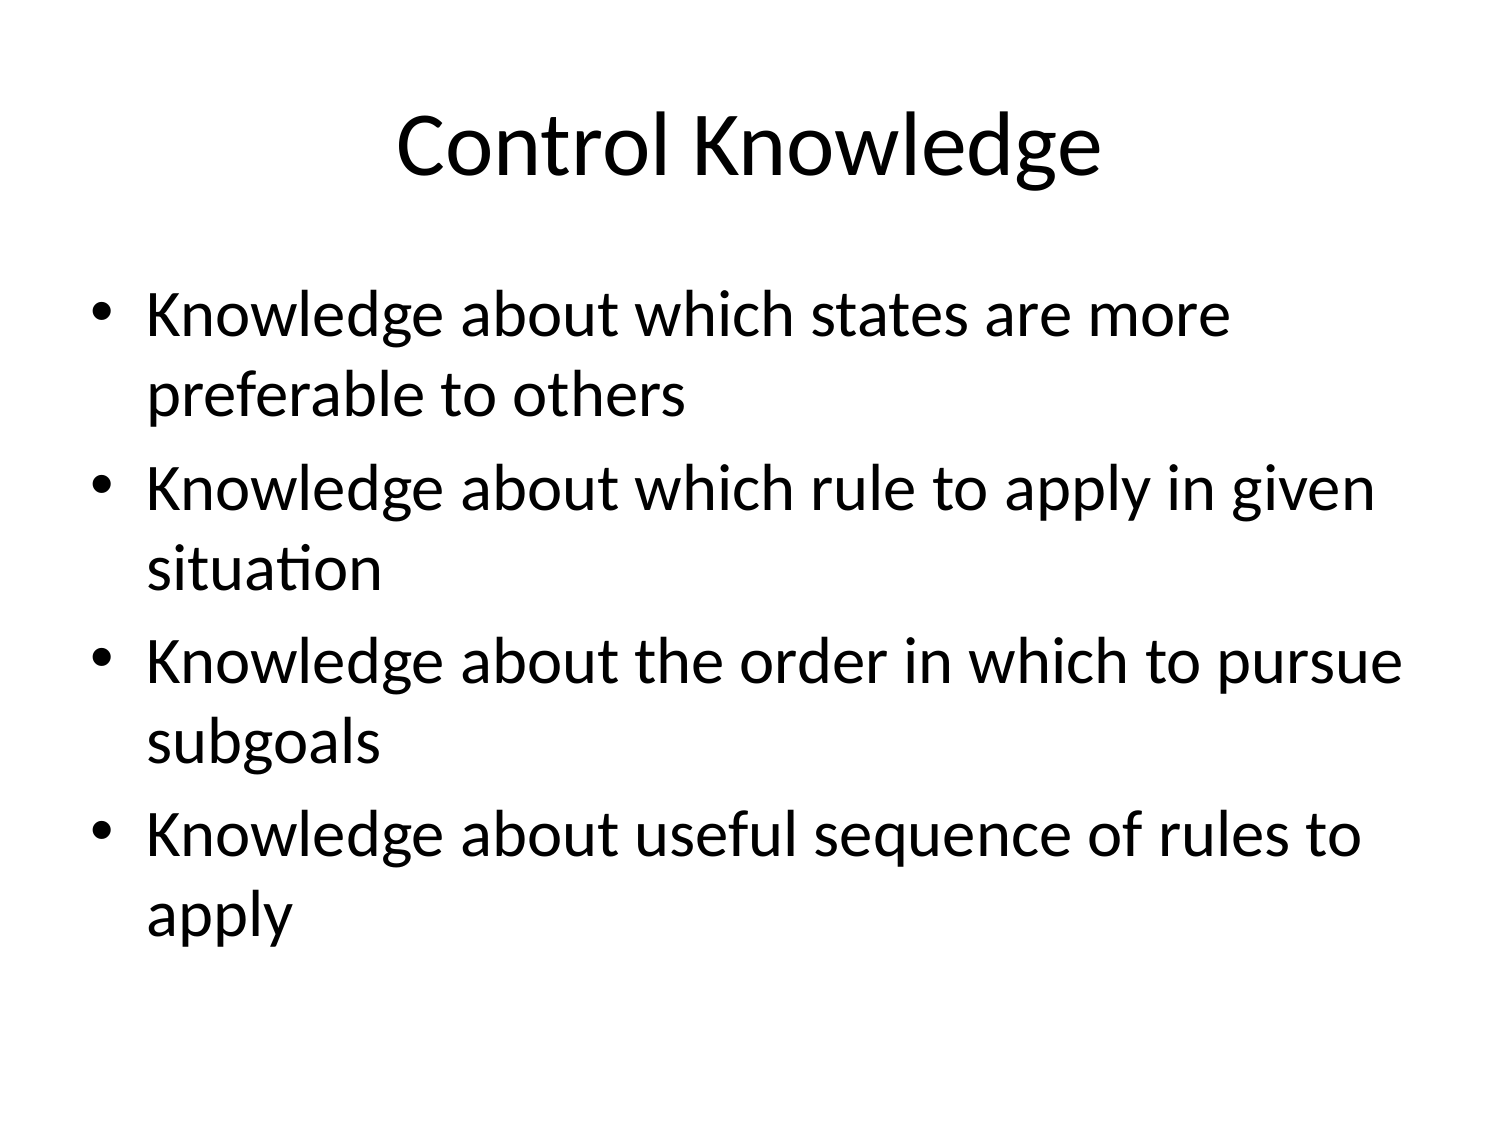

# Control Knowledge
Knowledge about which states are more preferable to others
Knowledge about which rule to apply in given situation
Knowledge about the order in which to pursue subgoals
Knowledge about useful sequence of rules to apply